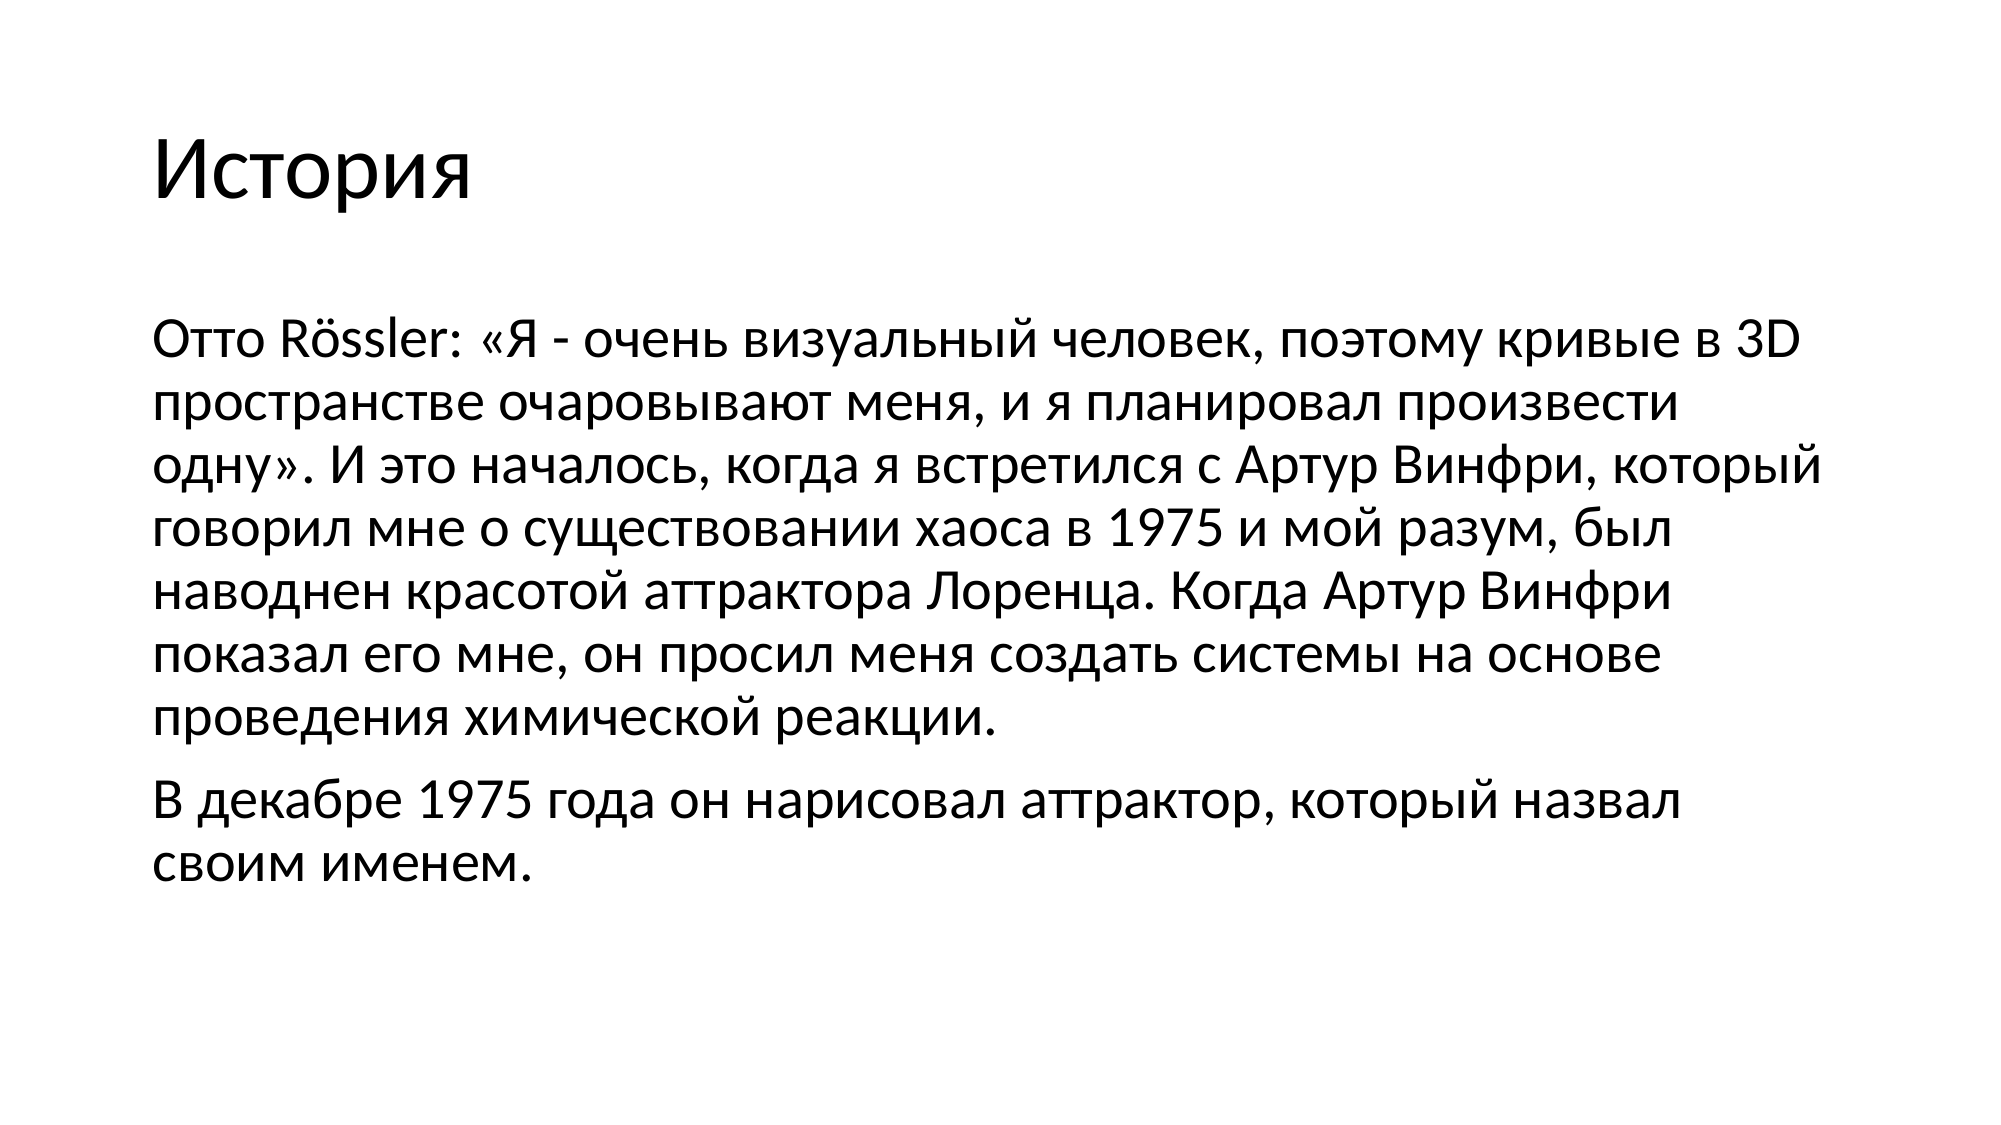

# История
Отто Rössler: «Я - очень визуальный человек, поэтому кривые в 3D пространстве очаровывают меня, и я планировал произвести одну». И это началось, когда я встретился с Артур Винфри, который говорил мне о существовании хаоса в 1975 и мой разум, был наводнен красотой аттрактора Лоренца. Когда Артур Винфри показал его мне, он просил меня создать системы на основе проведения химической реакции.
В декабре 1975 года он нарисовал аттрактор, который назвал своим именем.